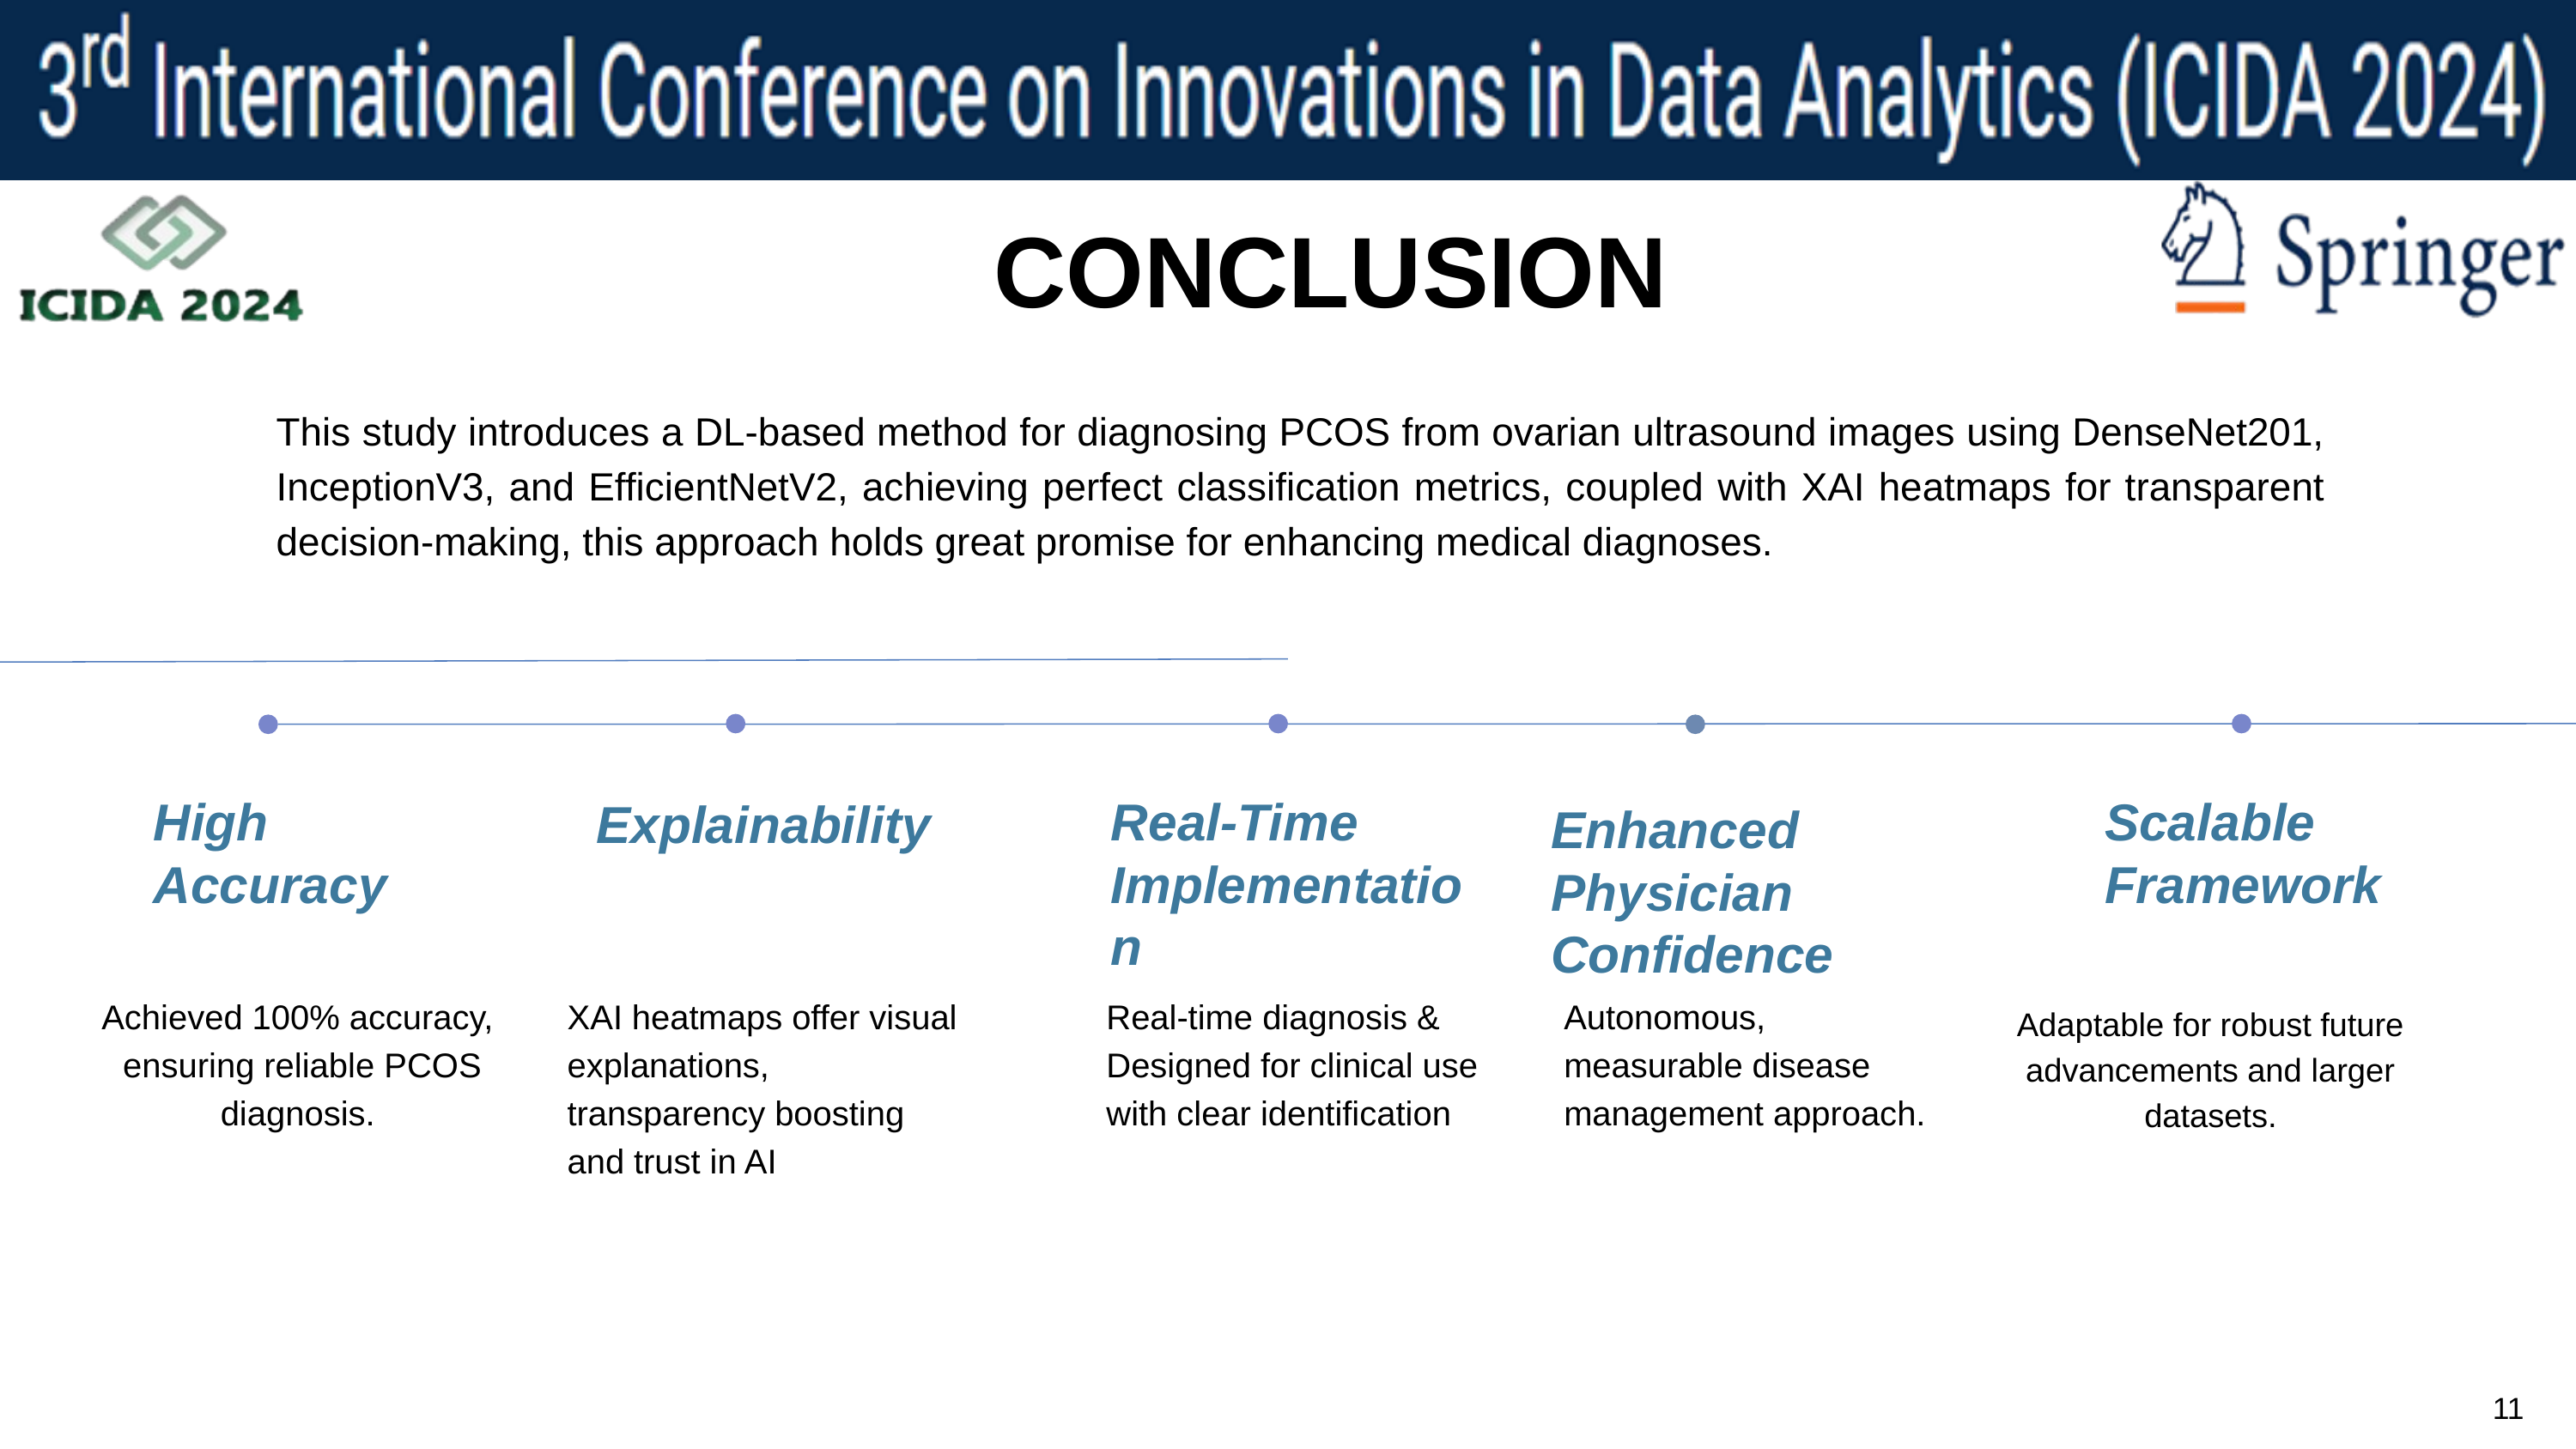

CONCLUSION
This study introduces a DL-based method for diagnosing PCOS from ovarian ultrasound images using DenseNet201, InceptionV3, and EfficientNetV2, achieving perfect classification metrics, coupled with XAI heatmaps for transparent decision-making, this approach holds great promise for enhancing medical diagnoses.

High Accuracy
Real-Time Implementation
Scalable Framework
Explainability
Enhanced Physician Confidence
Achieved 100% accuracy,  ensuring reliable PCOS diagnosis.
XAI heatmaps offer visual explanations, transparency boosting and trust in AI
Real-time diagnosis & Designed for clinical use with clear identification
Autonomous, measurable disease management approach.
Adaptable for robust future advancements and larger datasets.
11